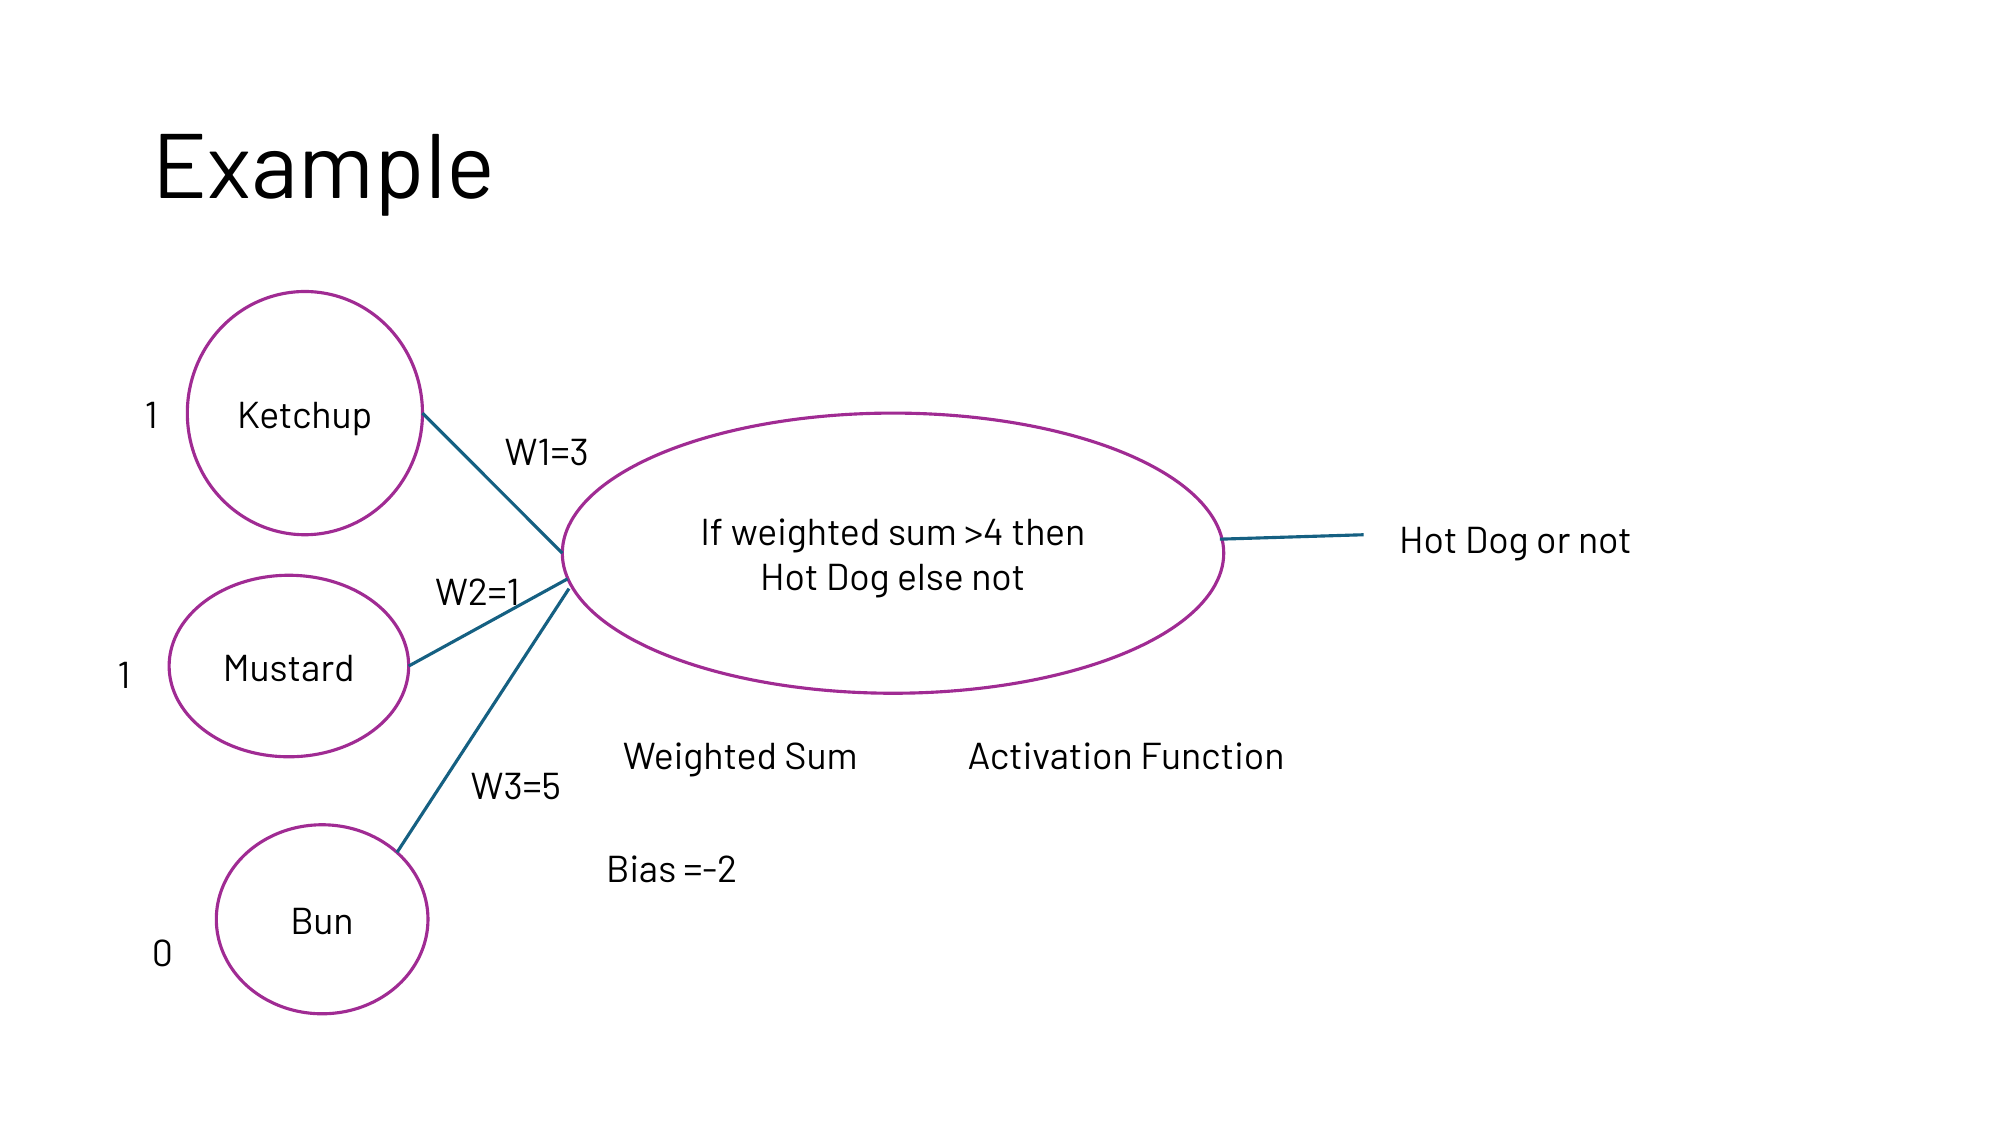

# Example
Ketchup
1
If weighted sum >4 then Hot Dog else not
W1=3
Hot Dog or not
W2=1
Mustard
1
Weighted Sum
Activation Function
W3=5
Bun
Bias =-2
0